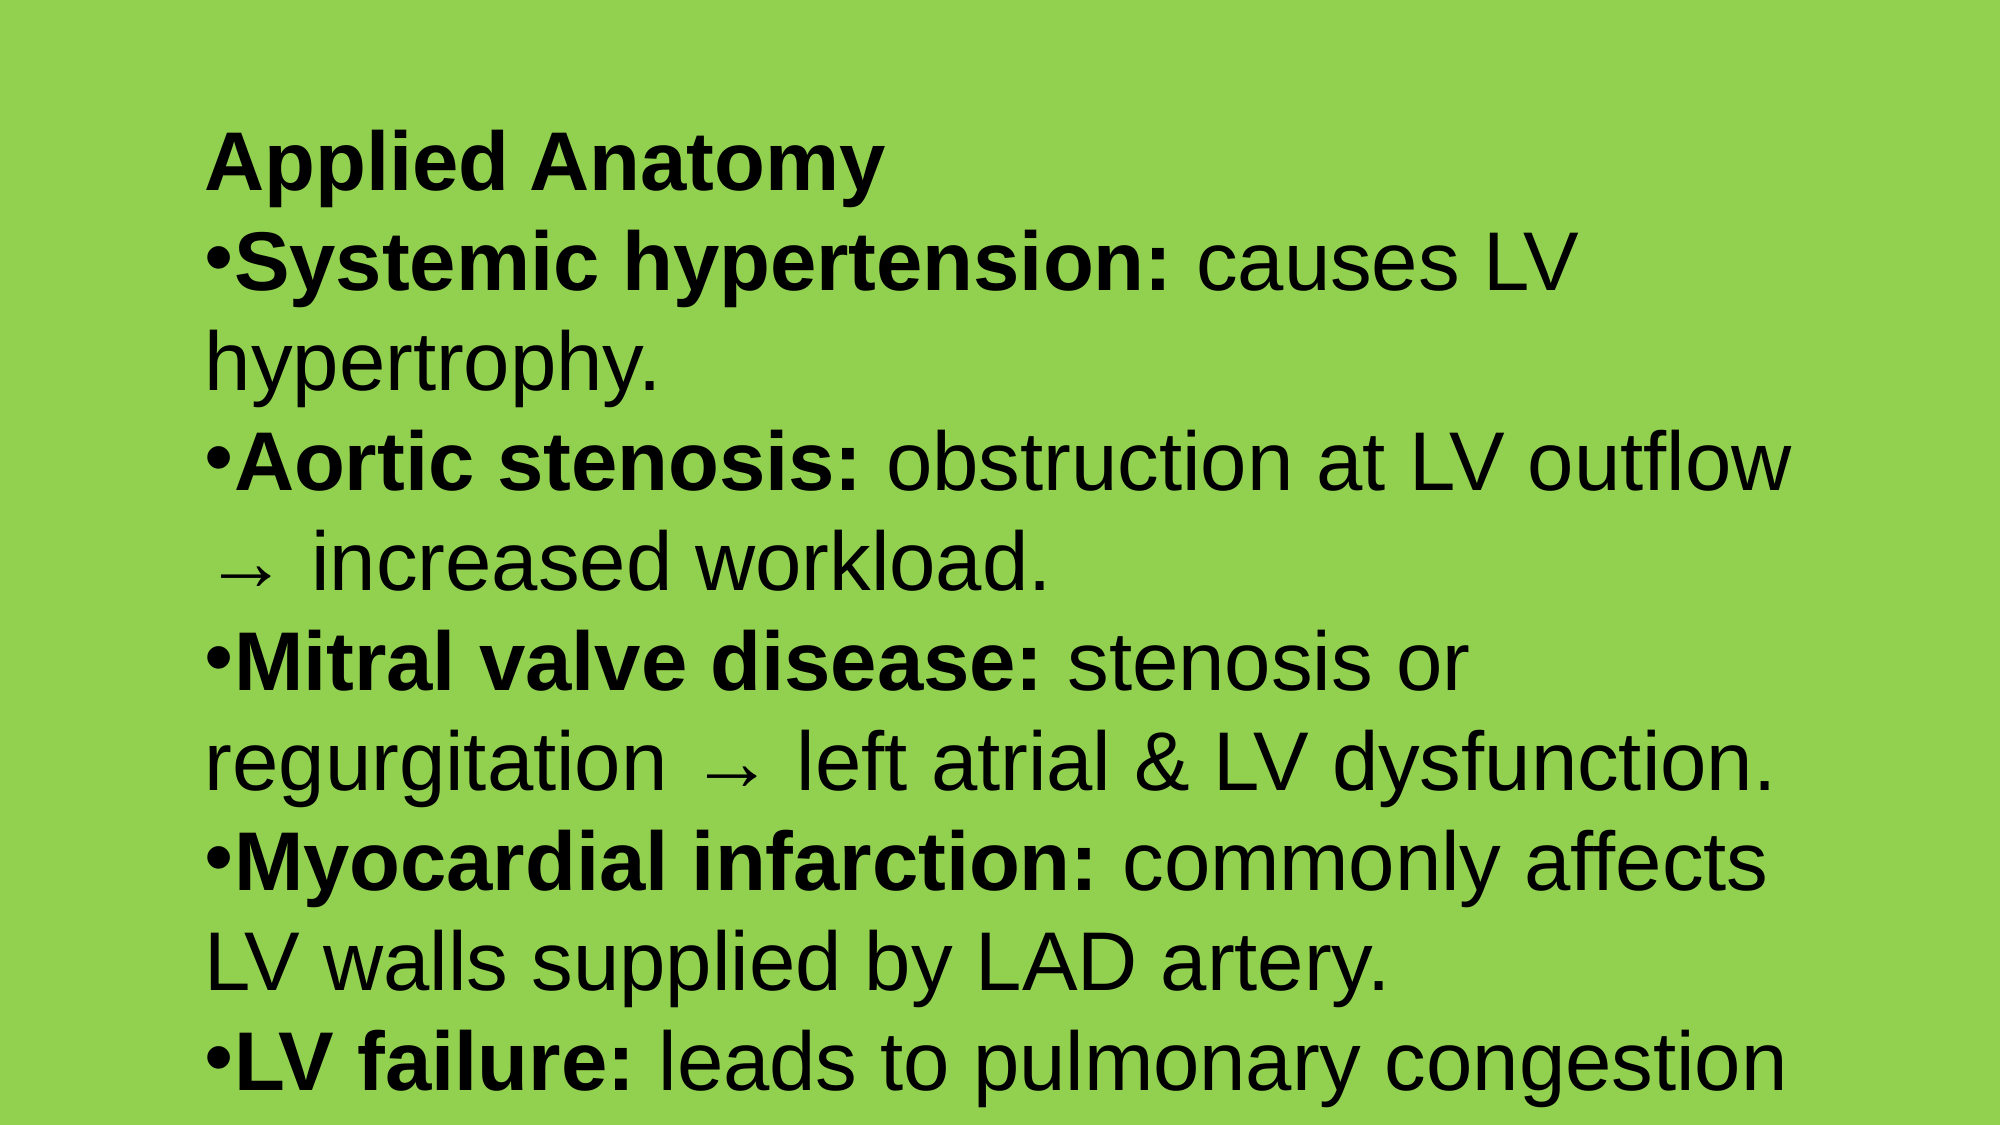

Applied Anatomy
Systemic hypertension: causes LV hypertrophy.
Aortic stenosis: obstruction at LV outflow → increased workload.
Mitral valve disease: stenosis or regurgitation → left atrial & LV dysfunction.
Myocardial infarction: commonly affects LV walls supplied by LAD artery.
LV failure: leads to pulmonary congestion and edema.